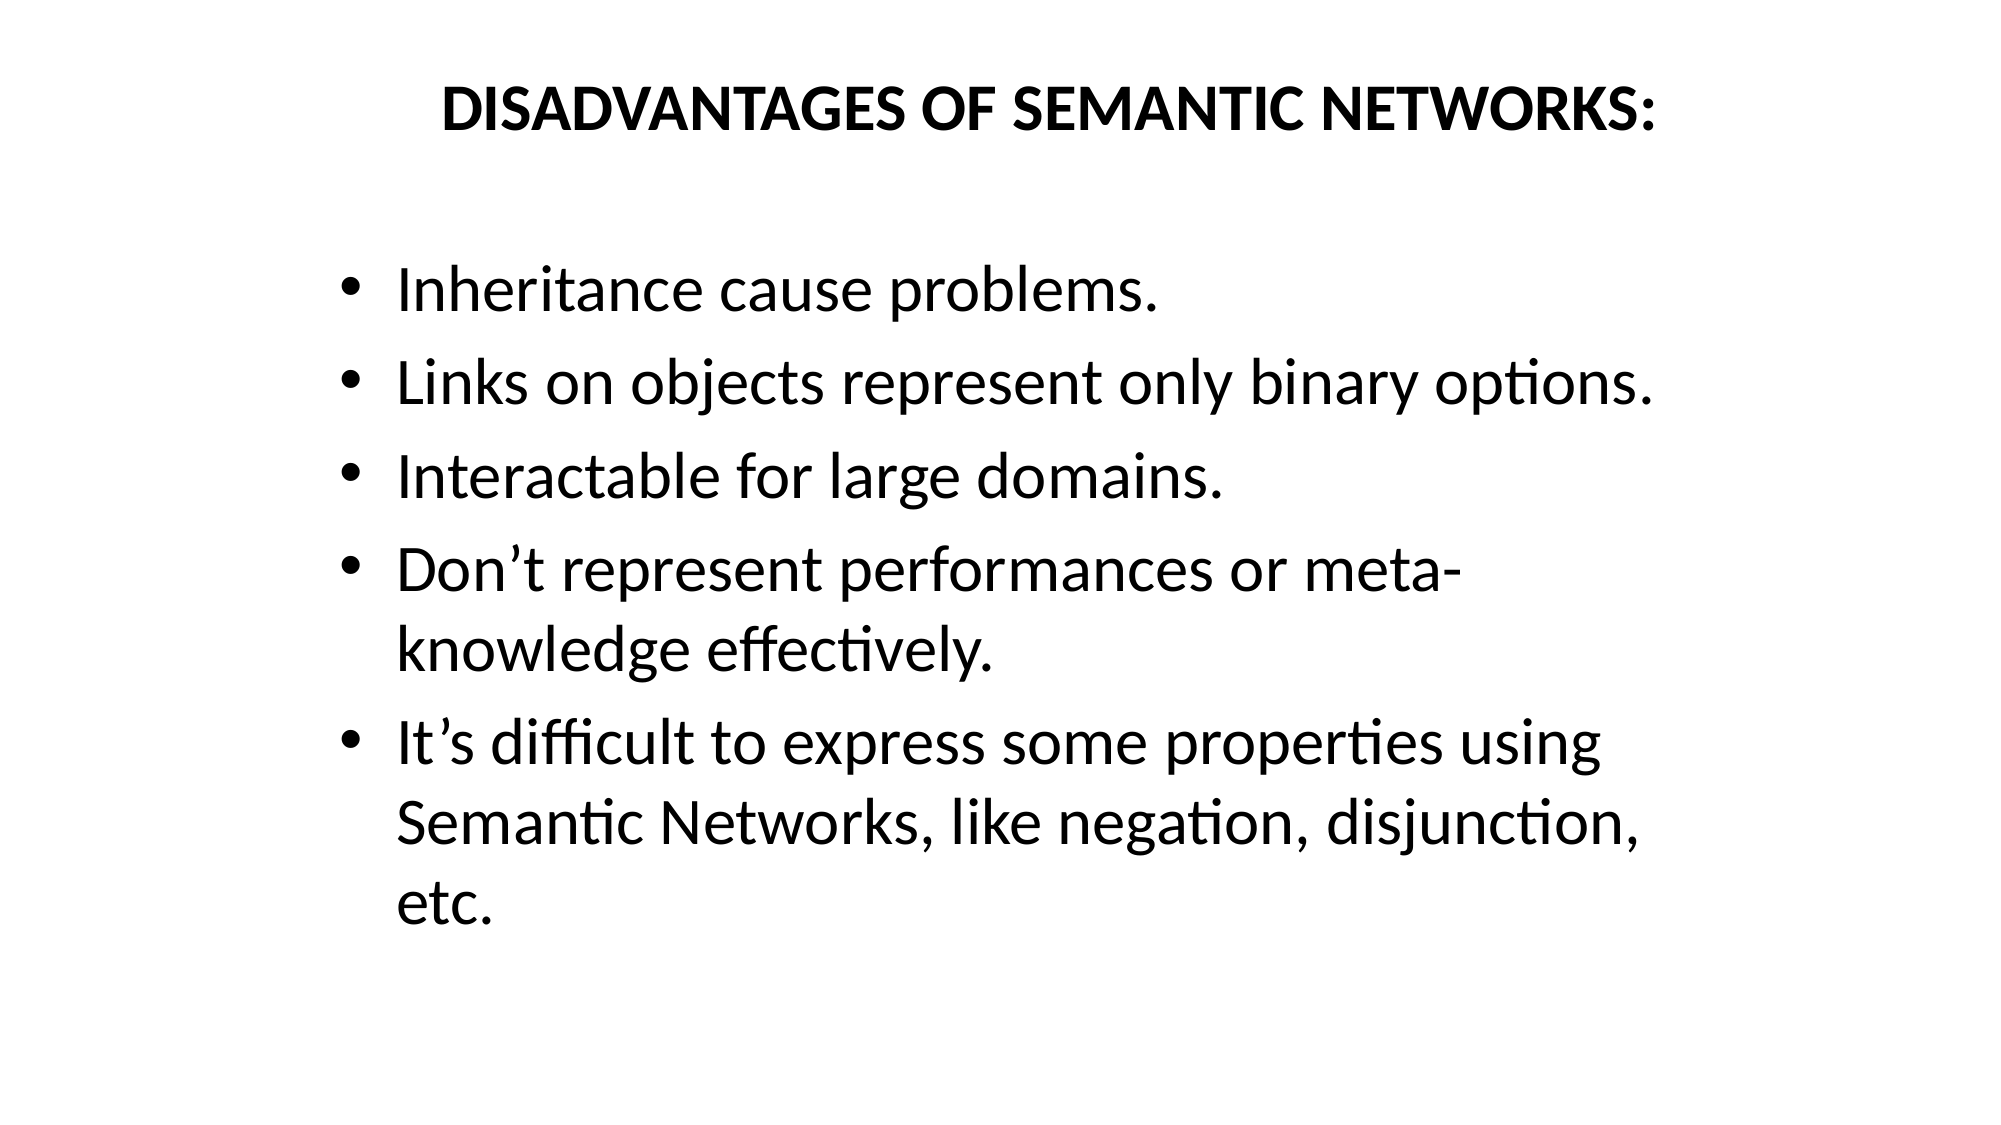

# DISADVANTAGES OF SEMANTIC NETWORKS:
Inheritance cause problems.
Links on objects represent only binary options.
Interactable for large domains.
Don’t represent performances or meta-knowledge effectively.
It’s difficult to express some properties using Semantic Networks, like negation, disjunction, etc.